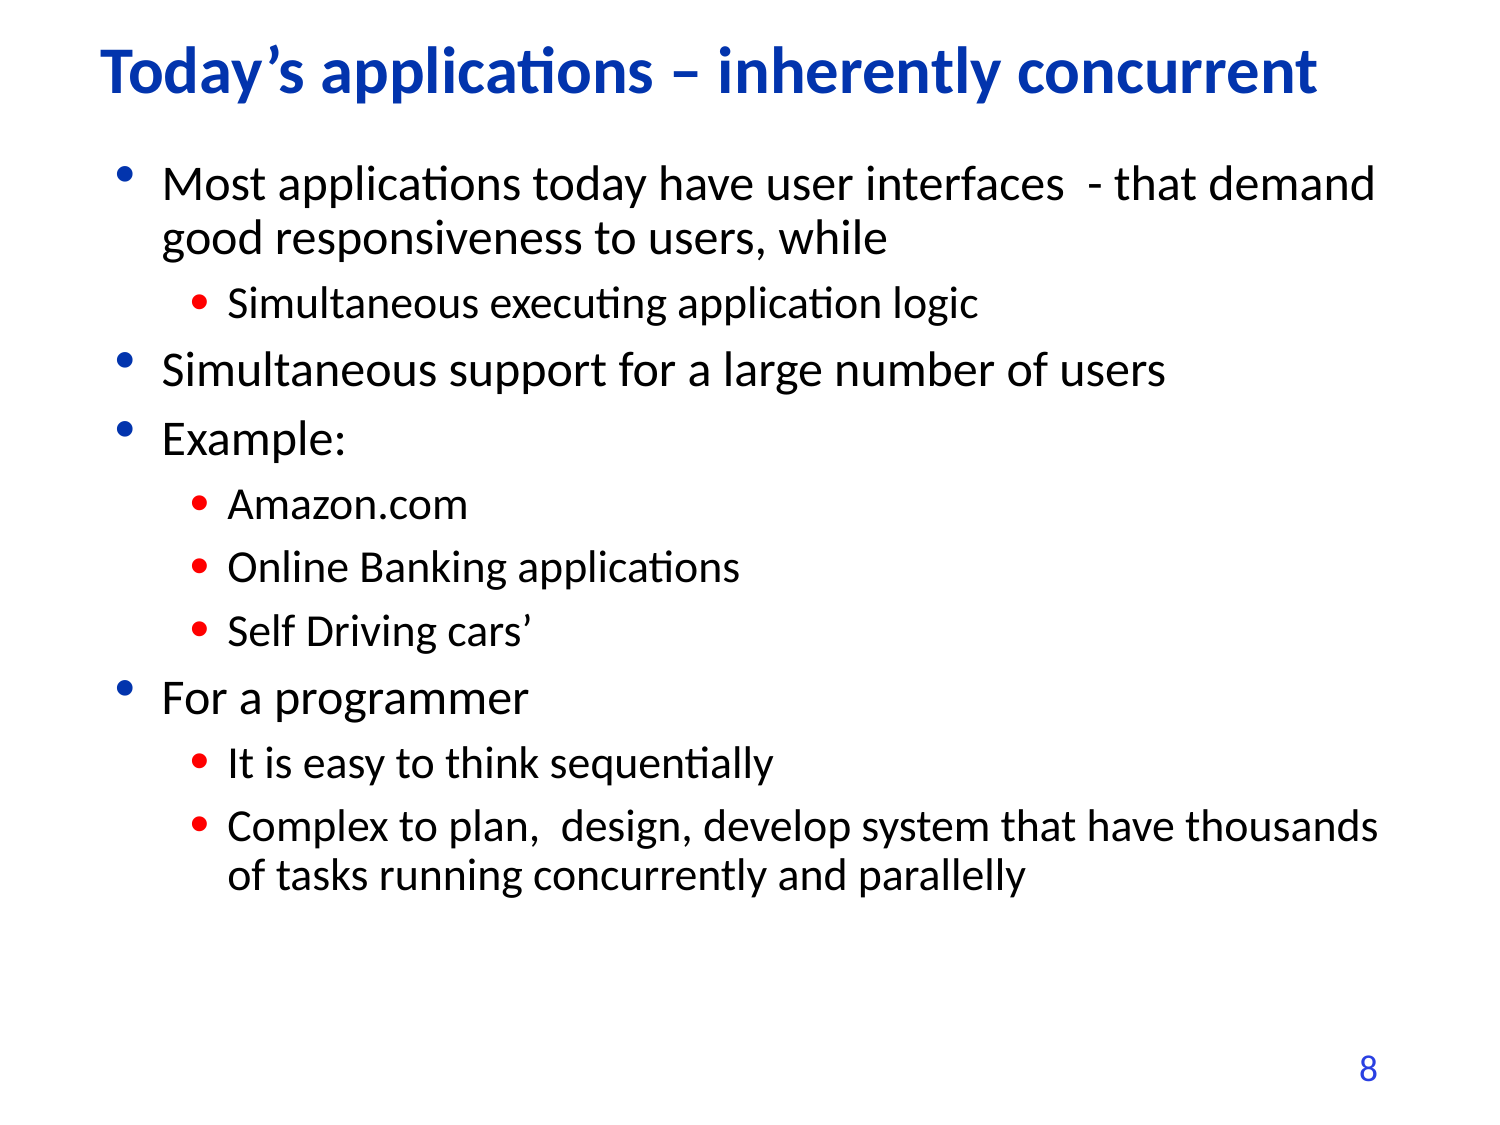

# Today’s applications – inherently concurrent
Most applications today have user interfaces  - that demand good responsiveness to users, while
Simultaneous executing application logic
Simultaneous support for a large number of users
Example:
Amazon.com
Online Banking applications
Self Driving cars’
For a programmer
It is easy to think sequentially
Complex to plan,  design, develop system that have thousands of tasks running concurrently and parallelly